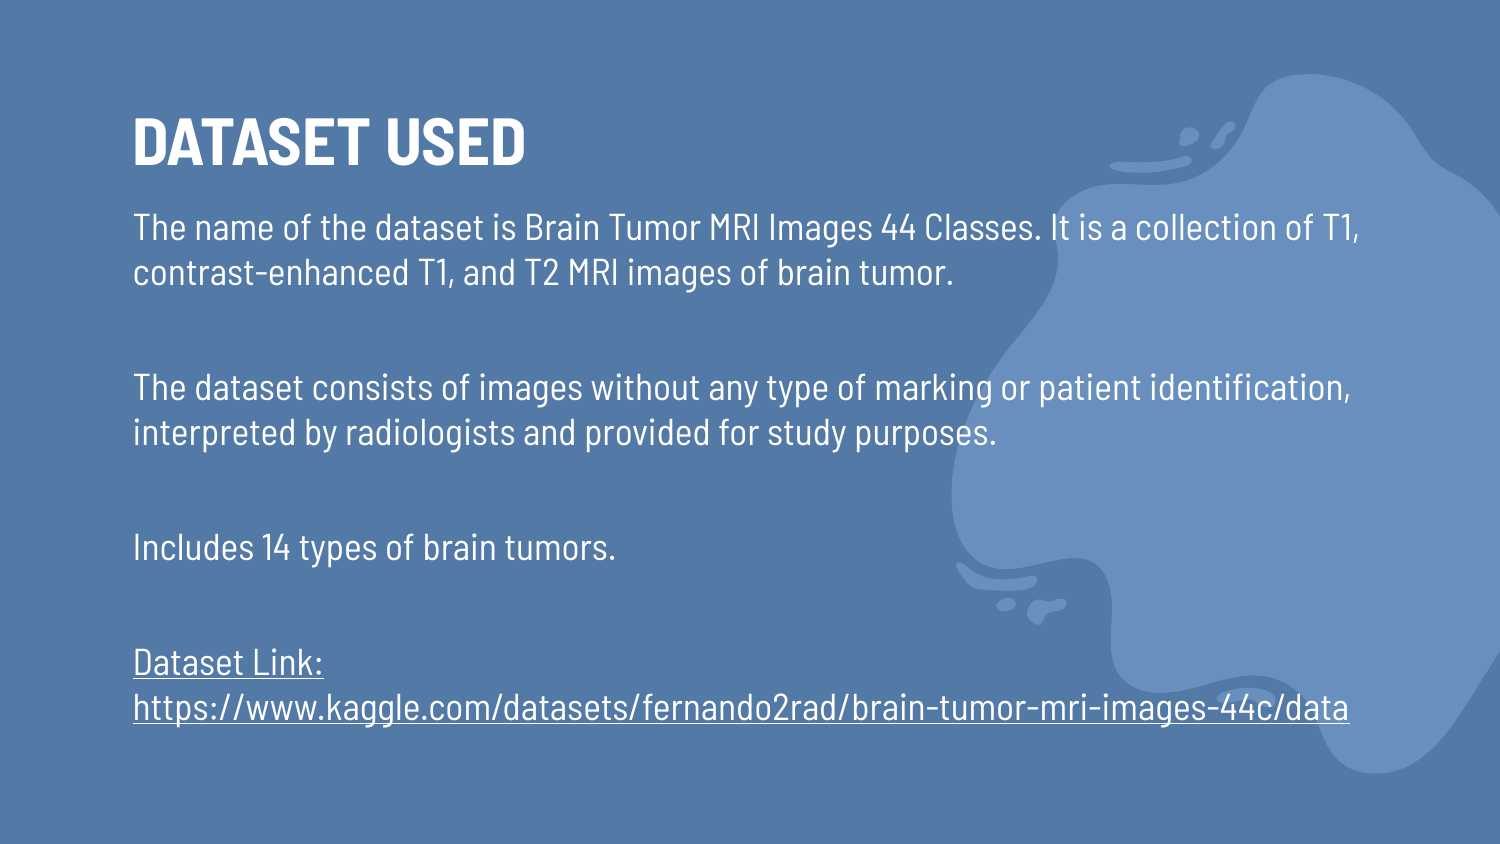

# DATASET USED
The name of the dataset is Brain Tumor MRI Images 44 Classes. It is a collection of T1, contrast-enhanced T1, and T2 MRI images of brain tumor.

The dataset consists of images without any type of marking or patient identification, interpreted by radiologists and provided for study purposes.

Includes 14 types of brain tumors.

Dataset Link: https://www.kaggle.com/datasets/fernando2rad/brain-tumor-mri-images-44c/data